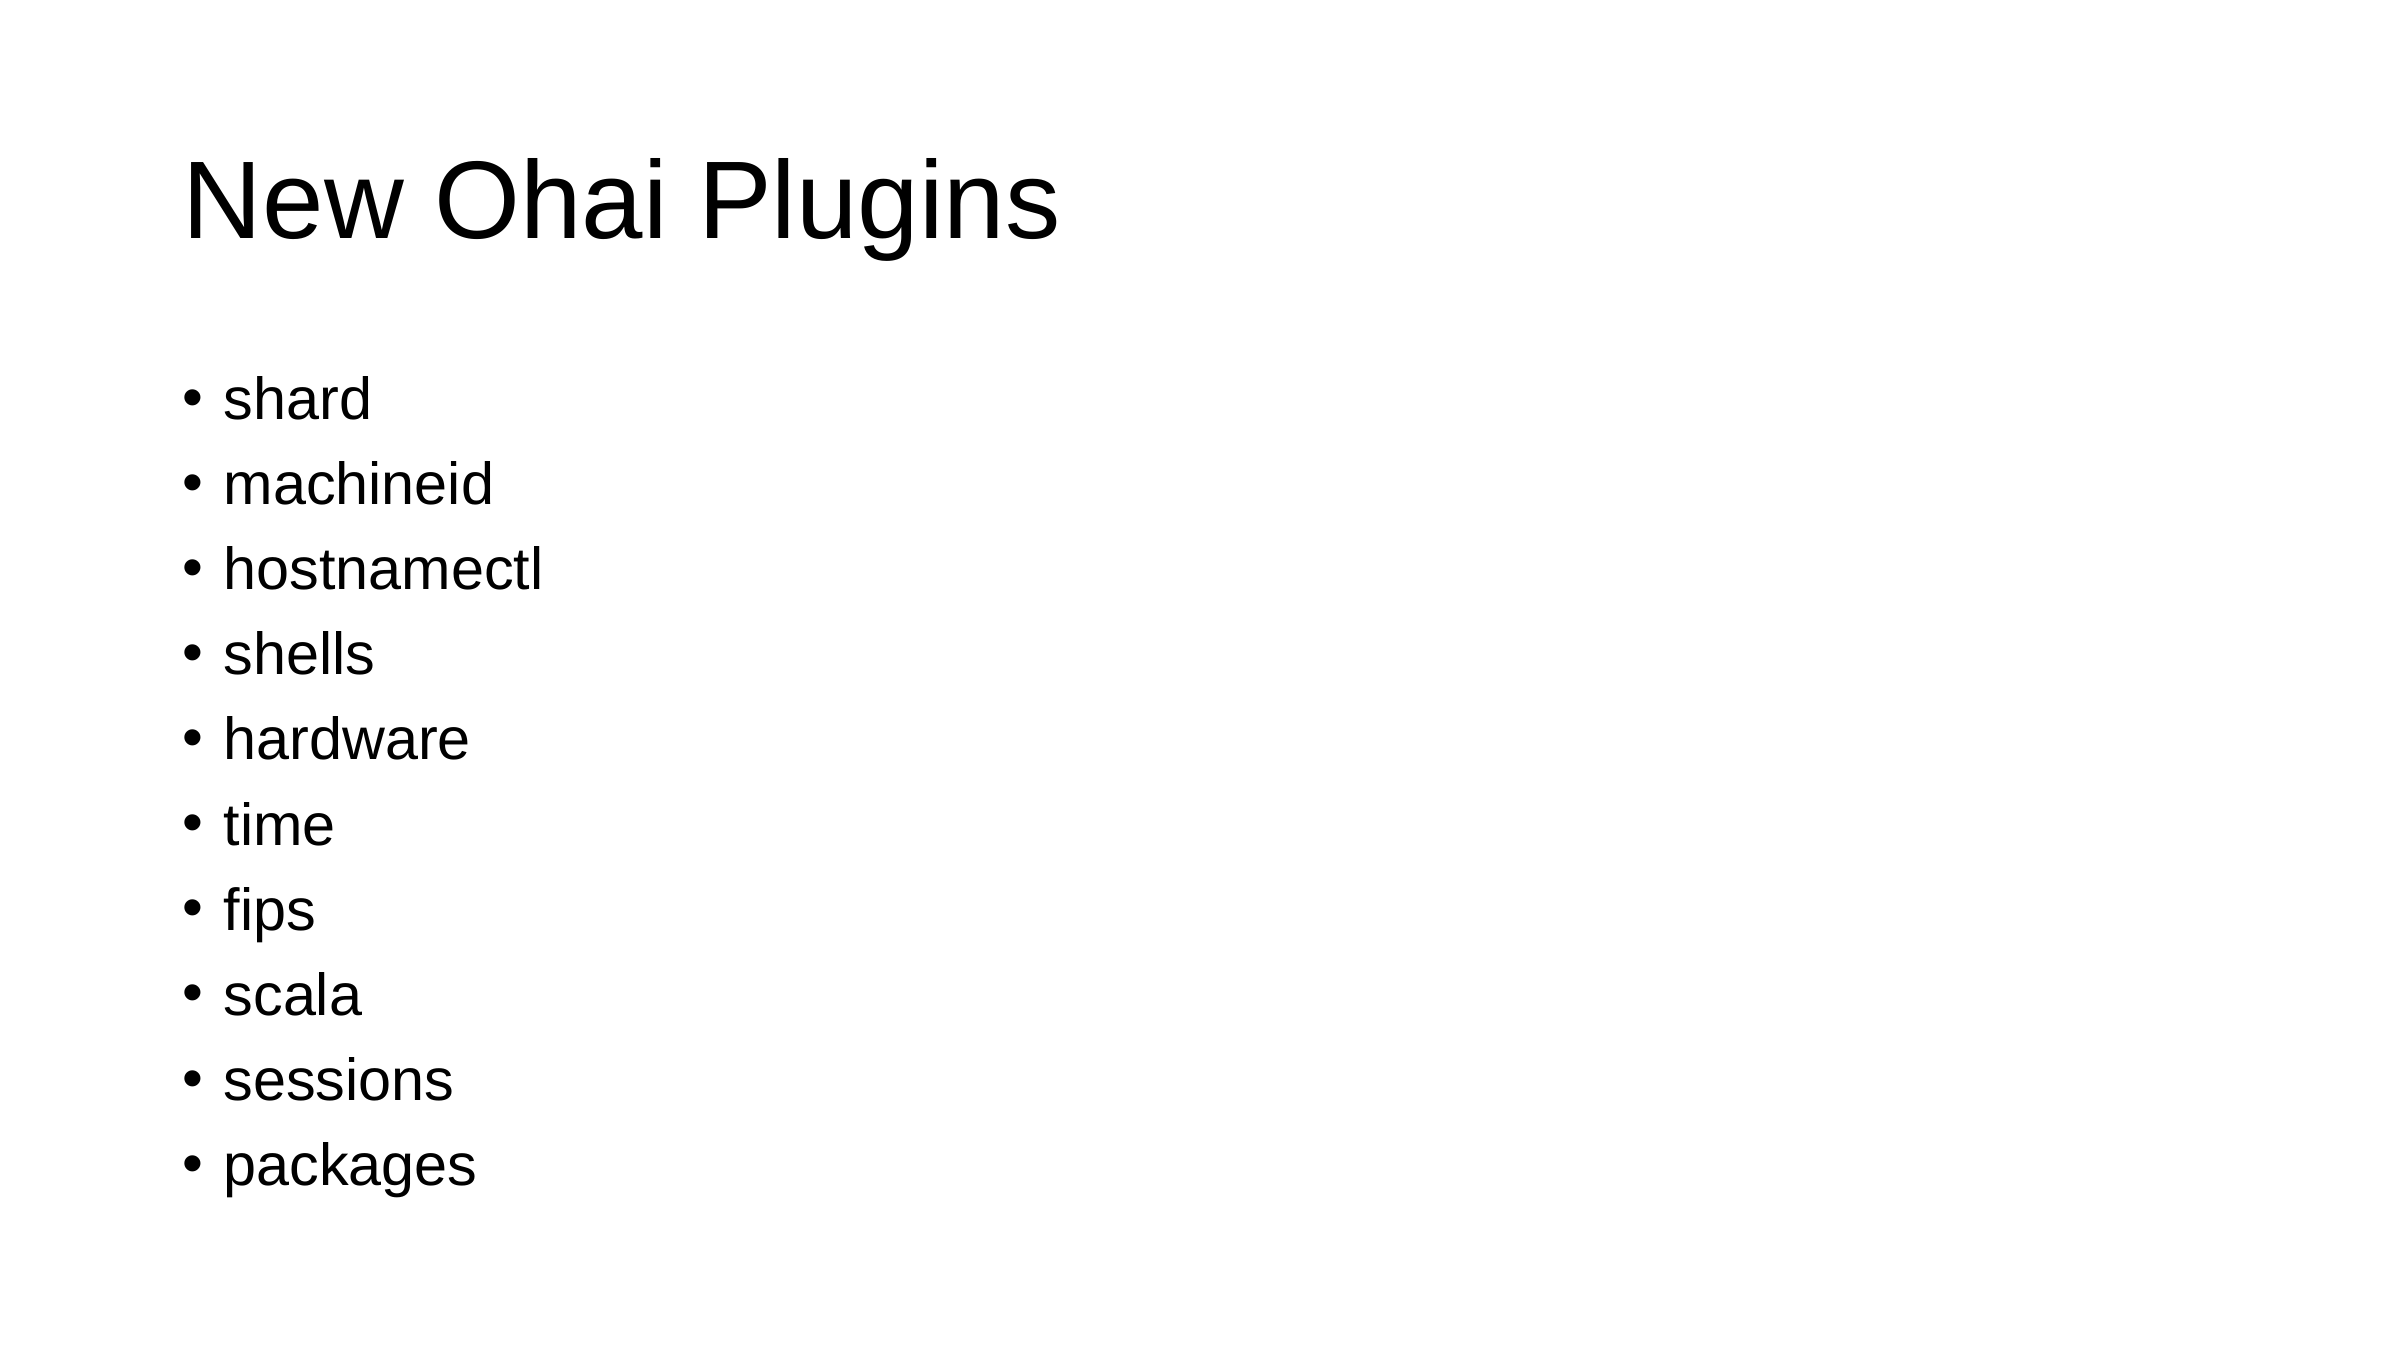

# New Ohai Plugins
shard
machineid
hostnamectl
shells
hardware
time
fips
scala
sessions
packages